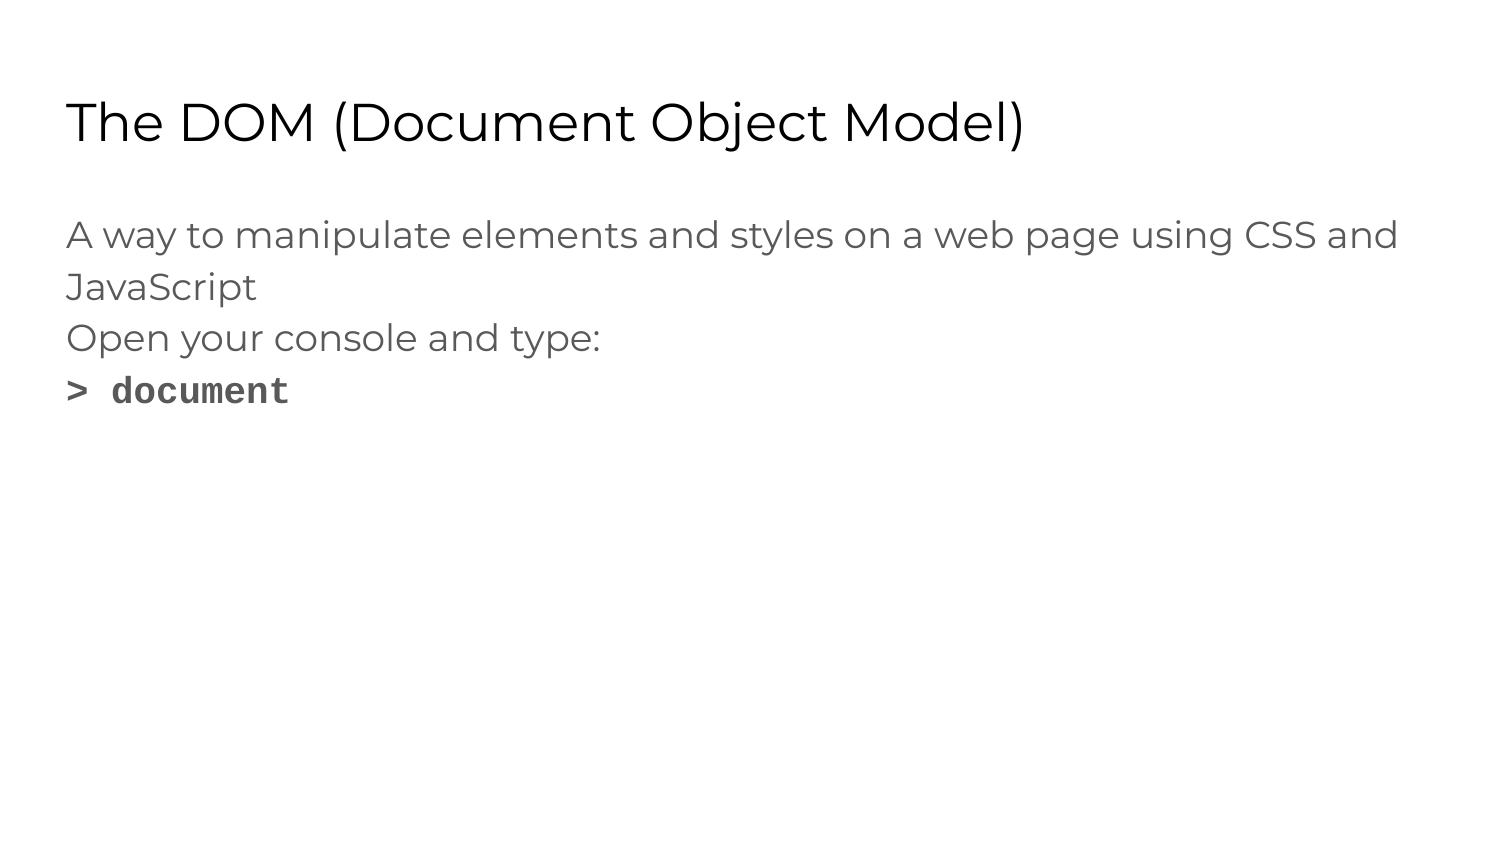

# The DOM (Document Object Model)
A way to manipulate elements and styles on a web page using CSS and JavaScript
Open your console and type:
> document